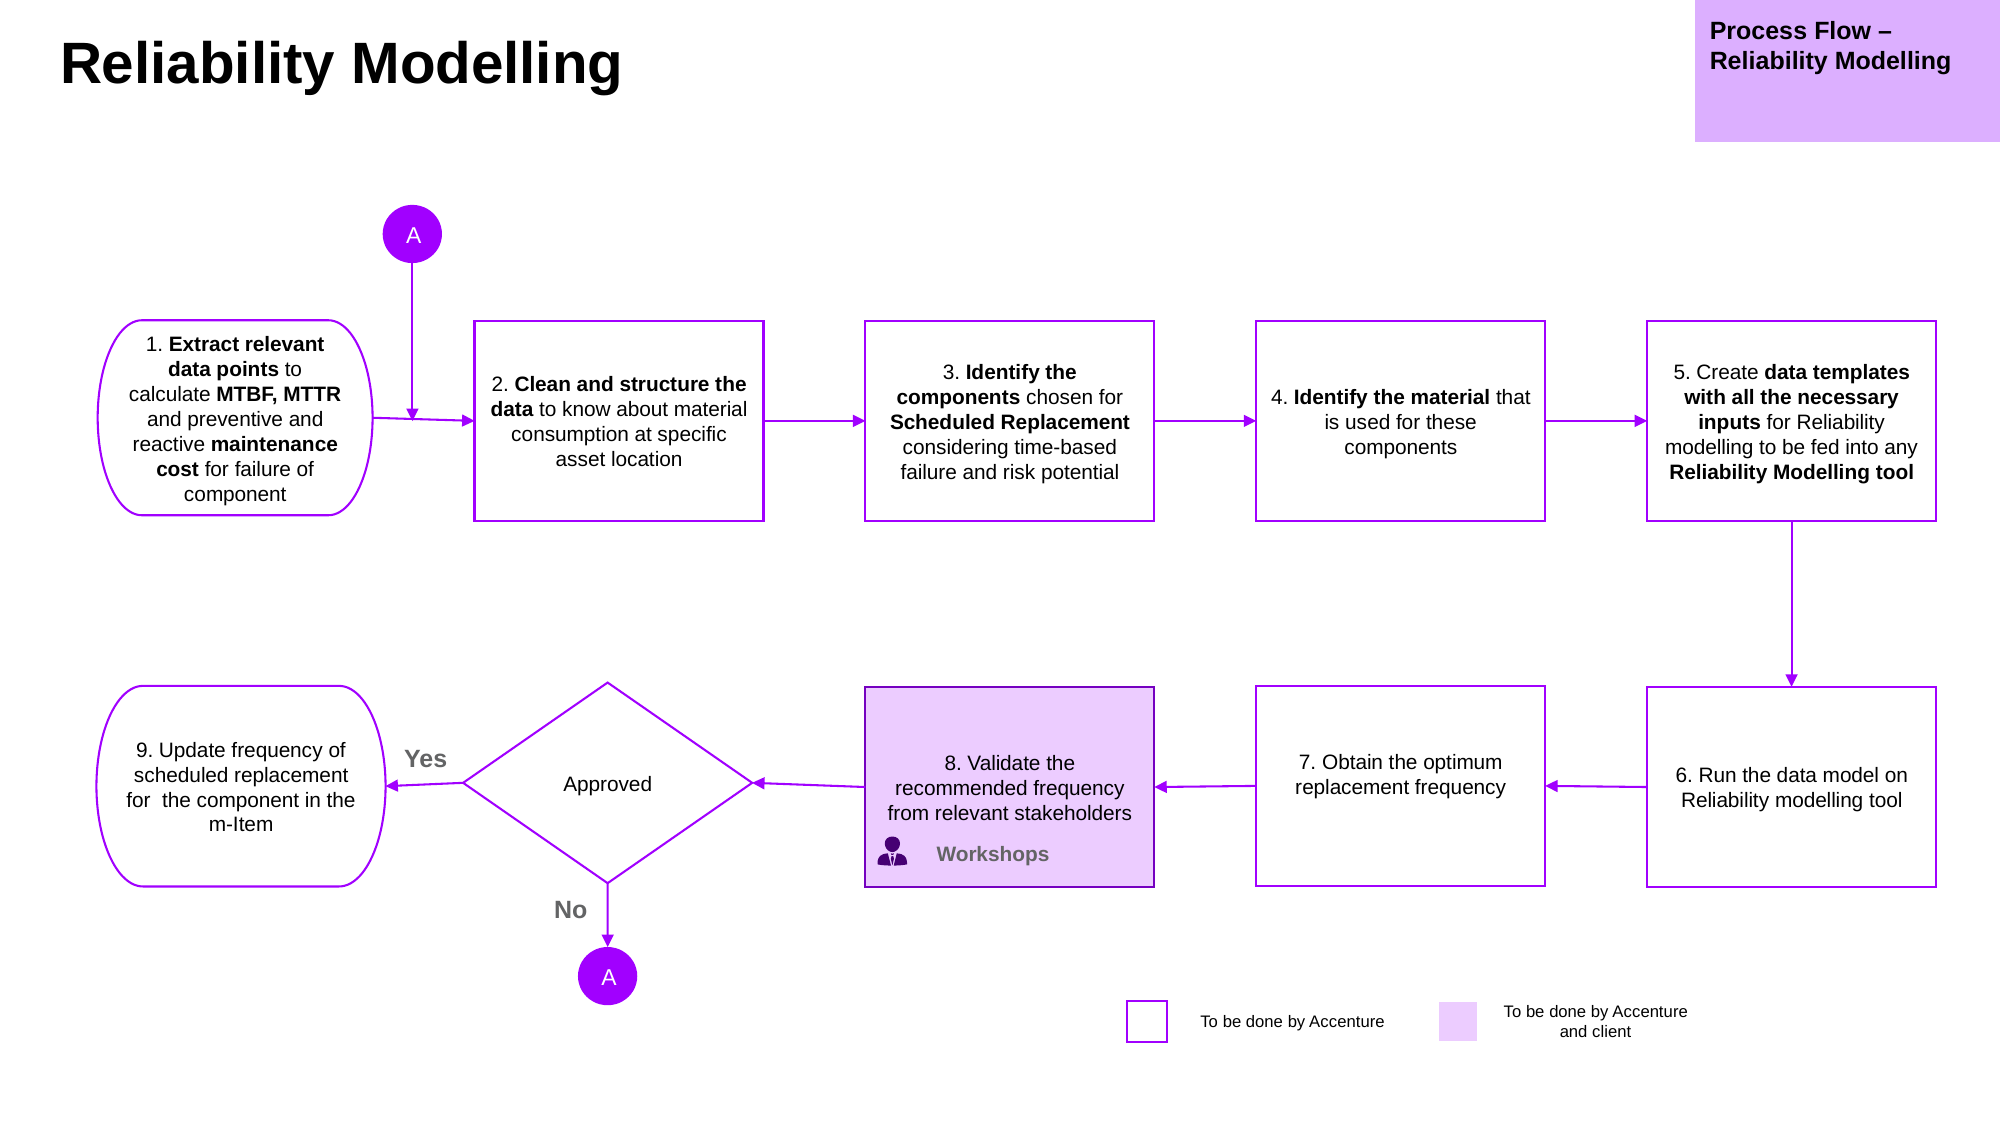

Process Flow – Reliability Modelling

# Reliability Modelling
A
1. Extract relevant data points to calculate MTBF, MTTR and preventive and reactive maintenance cost for failure of component
2. Clean and structure the data to know about material consumption at specific asset location
3. Identify the components chosen for Scheduled Replacement considering time-based failure and risk potential
4. Identify the material that is used for these components
5. Create data templates with all the necessary inputs for Reliability modelling to be fed into any Reliability Modelling tool
Approved
7. Obtain the optimum replacement frequency

9. Update frequency of scheduled replacement for  the component in the m-Item
8. Validate the recommended frequency from relevant stakeholders
6. Run the data model on Reliability modelling tool
Yes

Workshops
No
A

To be done by Accenture
To be done by Accenture and client